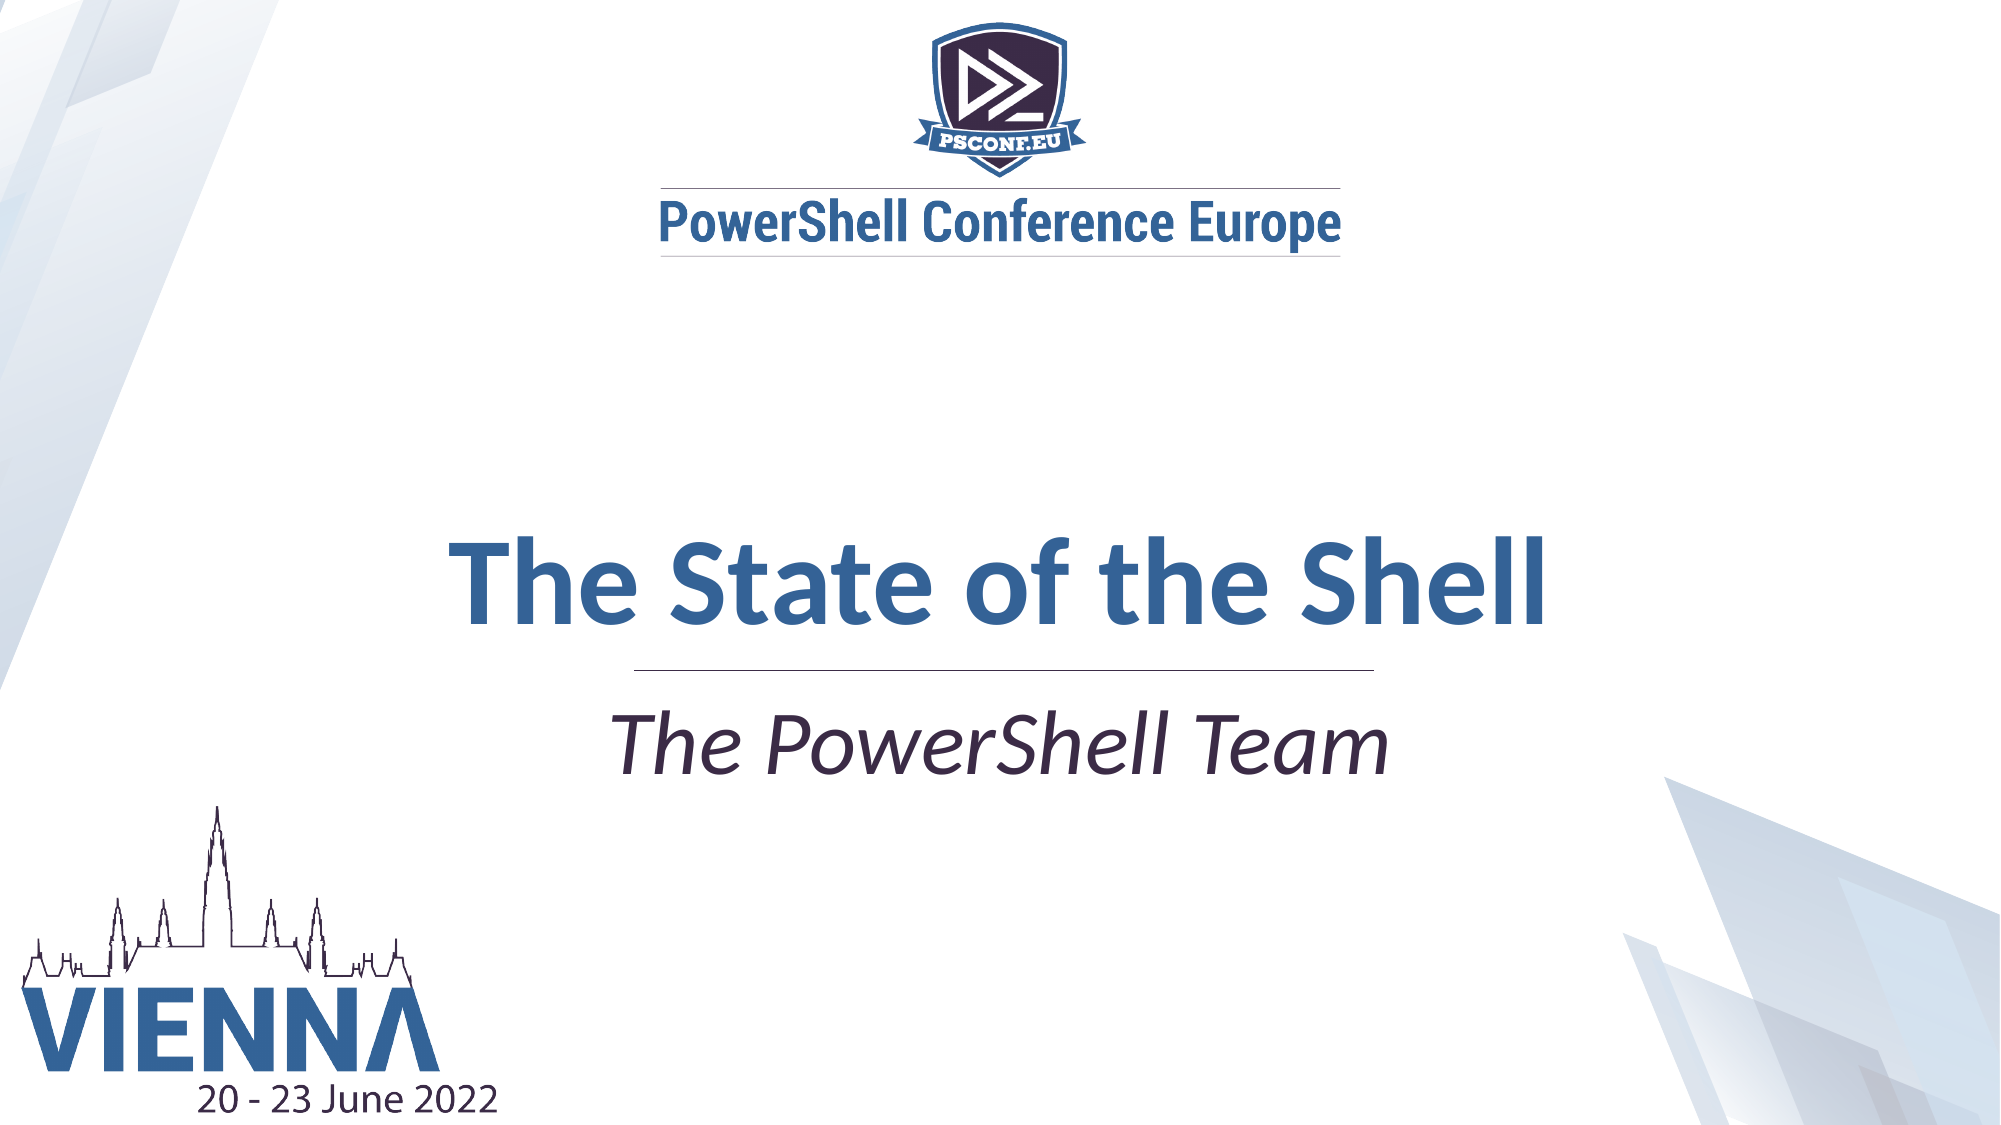

The State of the Shell
The PowerShell Team